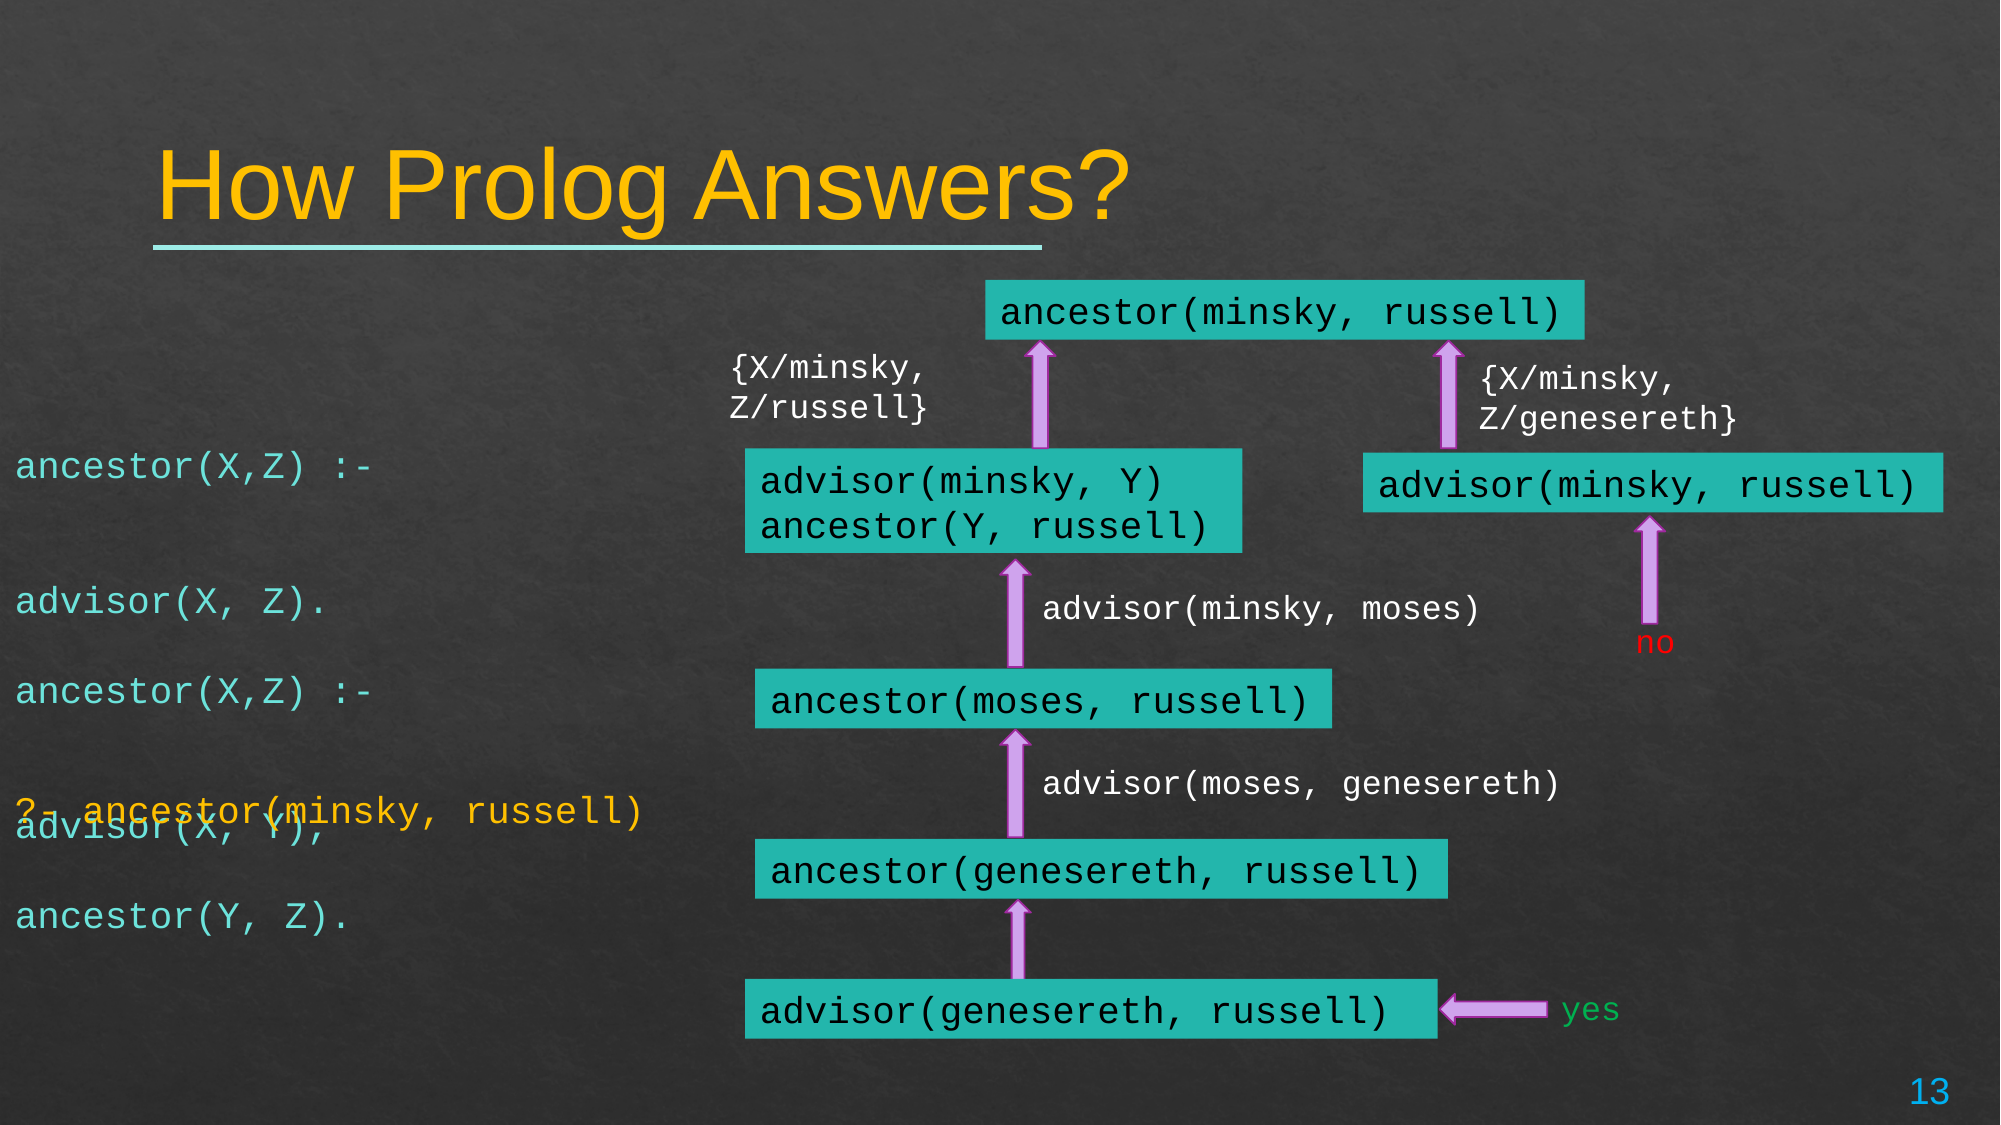

# How Prolog Answers?
ancestor(minsky, russell)
{X/minsky, Z/russell}

{X/minsky, Z/genesereth}
ancestor(X,Z) :-
		advisor(X, Z).

ancestor(X,Z) :-
		advisor(X, Y),
		ancestor(Y, Z).

advisor(minsky, Y)
ancestor(Y, russell)
advisor(minsky, russell)

advisor(minsky, moses)
no
ancestor(moses, russell)

advisor(moses, genesereth)
?- ancestor(minsky, russell)
ancestor(genesereth, russell)

advisor(genesereth, russell)
yes